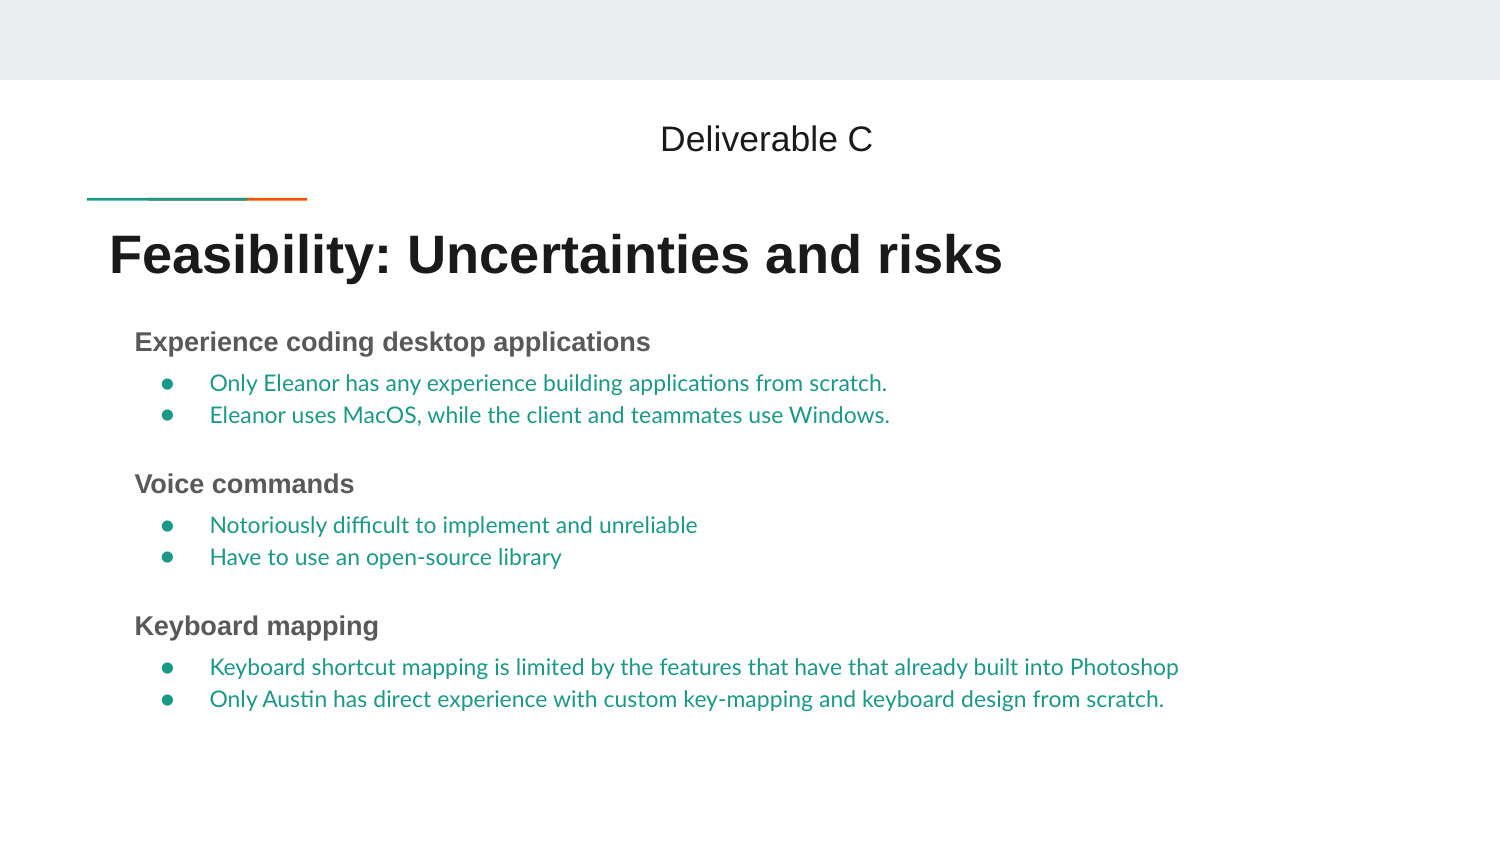

Deliverable C
Feasibility: Uncertainties and risks
Experience coding desktop applications
Only Eleanor has any experience building applications from scratch.
Eleanor uses MacOS, while the client and teammates use Windows.
Voice commands
Notoriously difficult to implement and unreliable
Have to use an open-source library
Keyboard mapping
Keyboard shortcut mapping is limited by the features that have that already built into Photoshop
Only Austin has direct experience with custom key-mapping and keyboard design from scratch.